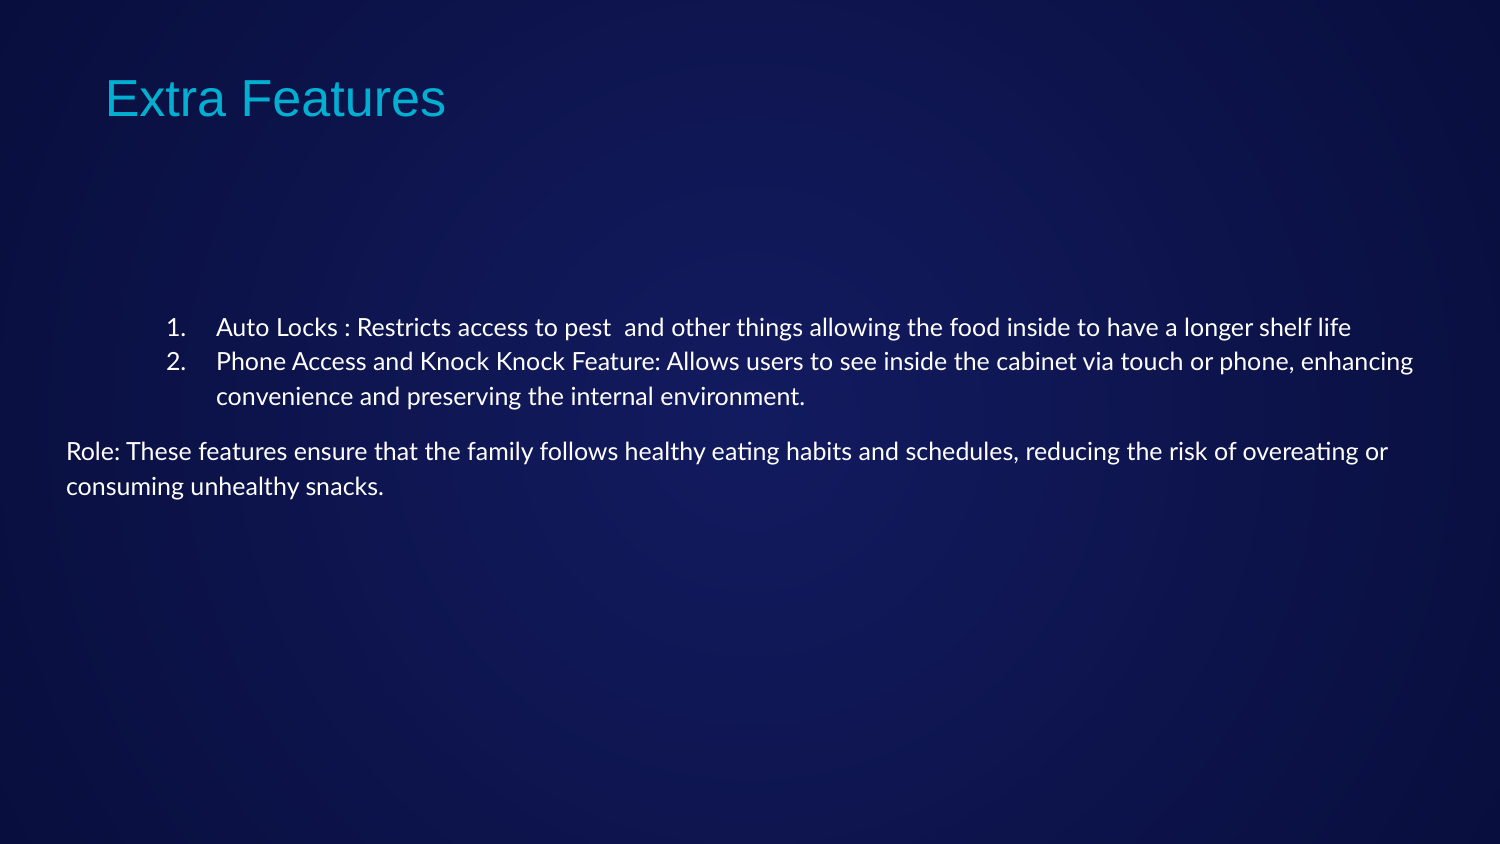

Extra Features
Auto Locks : Restricts access to pest  and other things allowing the food inside to have a longer shelf life
Phone Access and Knock Knock Feature: Allows users to see inside the cabinet via touch or phone, enhancing convenience and preserving the internal environment.
Role: These features ensure that the family follows healthy eating habits and schedules, reducing the risk of overeating or consuming unhealthy snacks.